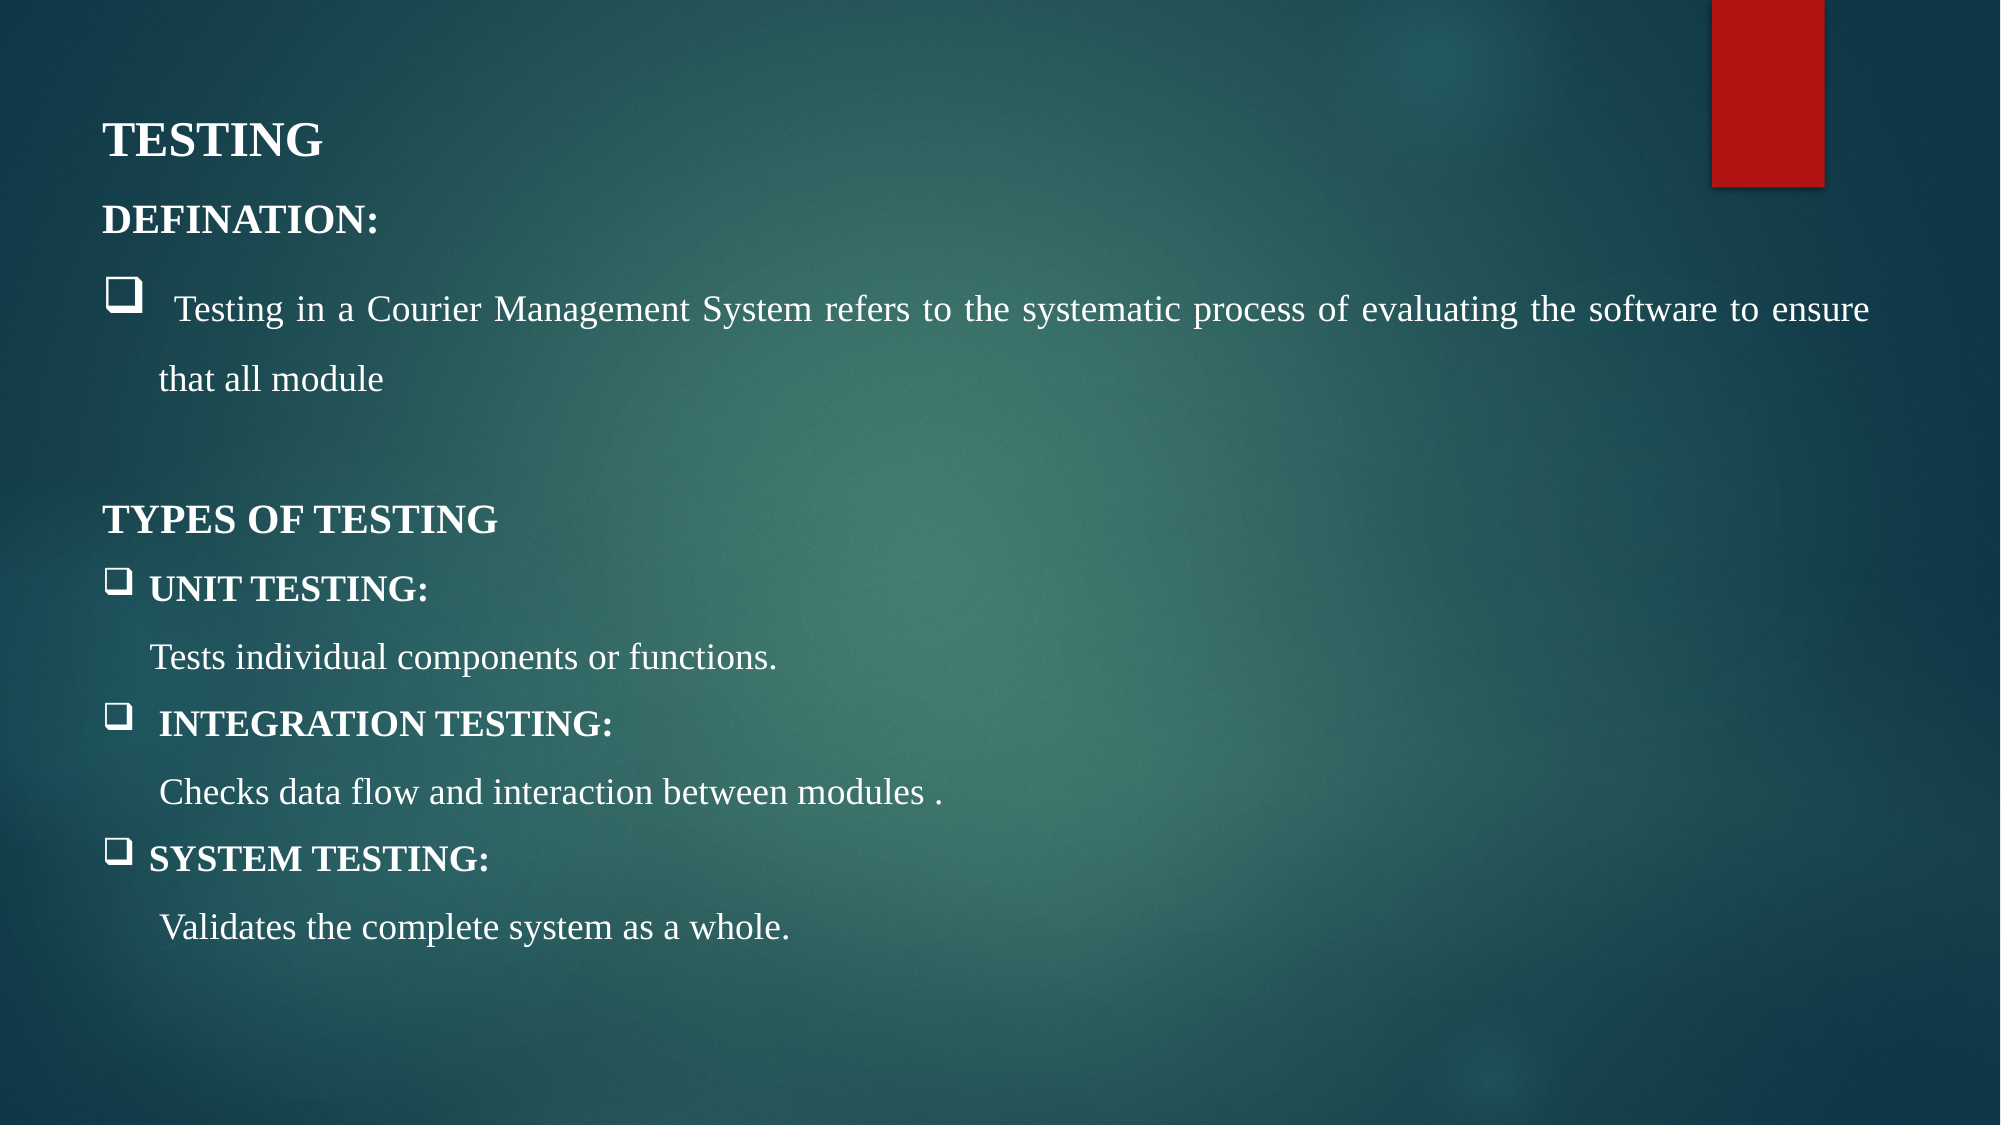

TESTING
DEFINATION:
 Testing in a Courier Management System refers to the systematic process of evaluating the software to ensure that all module

TYPES OF TESTING
UNIT TESTING:
     Tests individual components or functions.
 INTEGRATION TESTING:
      Checks data flow and interaction between modules .
SYSTEM TESTING:
      Validates the complete system as a whole.